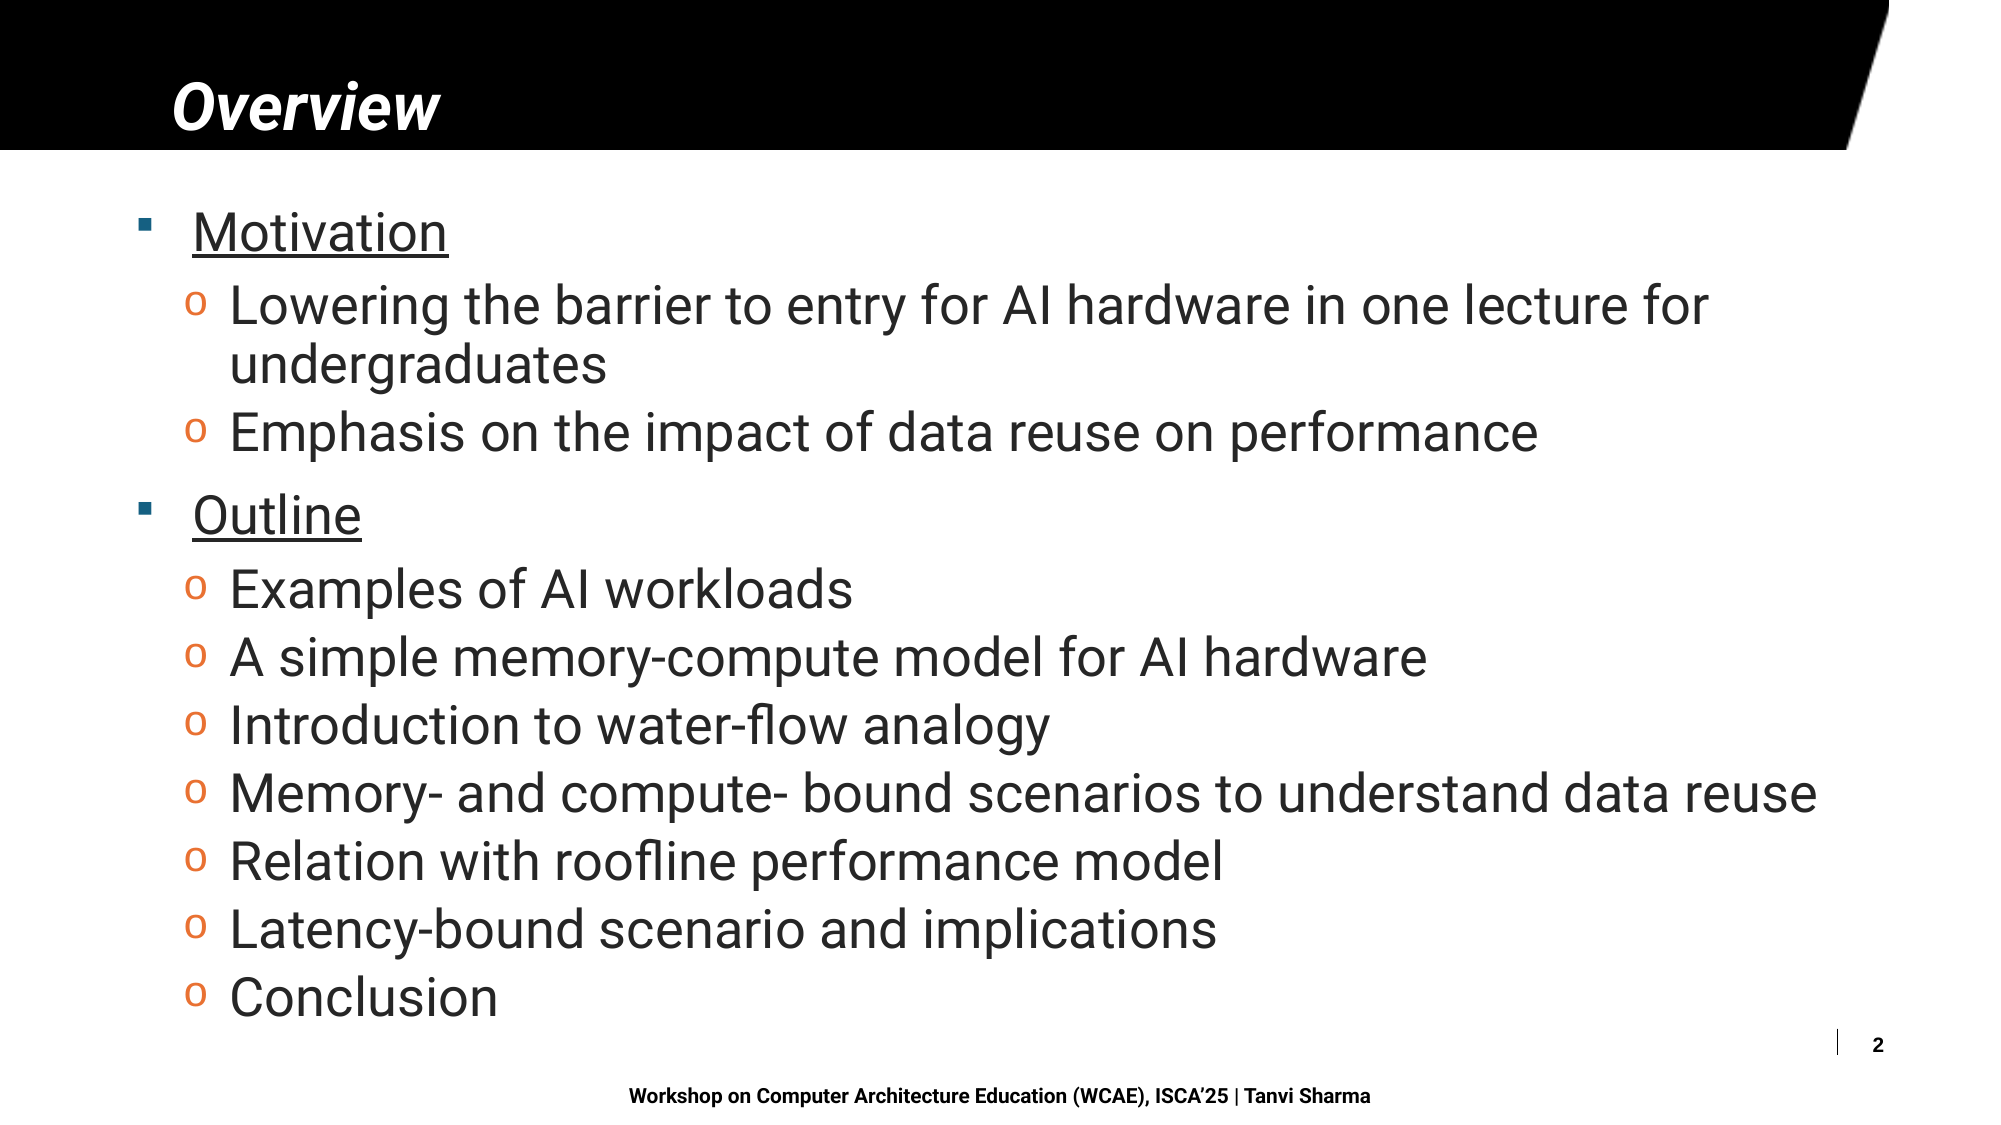

# Overview
Motivation
Lowering the barrier to entry for AI hardware in one lecture for undergraduates
Emphasis on the impact of data reuse on performance
Outline
Examples of AI workloads
A simple memory-compute model for AI hardware
Introduction to water-flow analogy
Memory- and compute- bound scenarios to understand data reuse
Relation with roofline performance model
Latency-bound scenario and implications
Conclusion

2